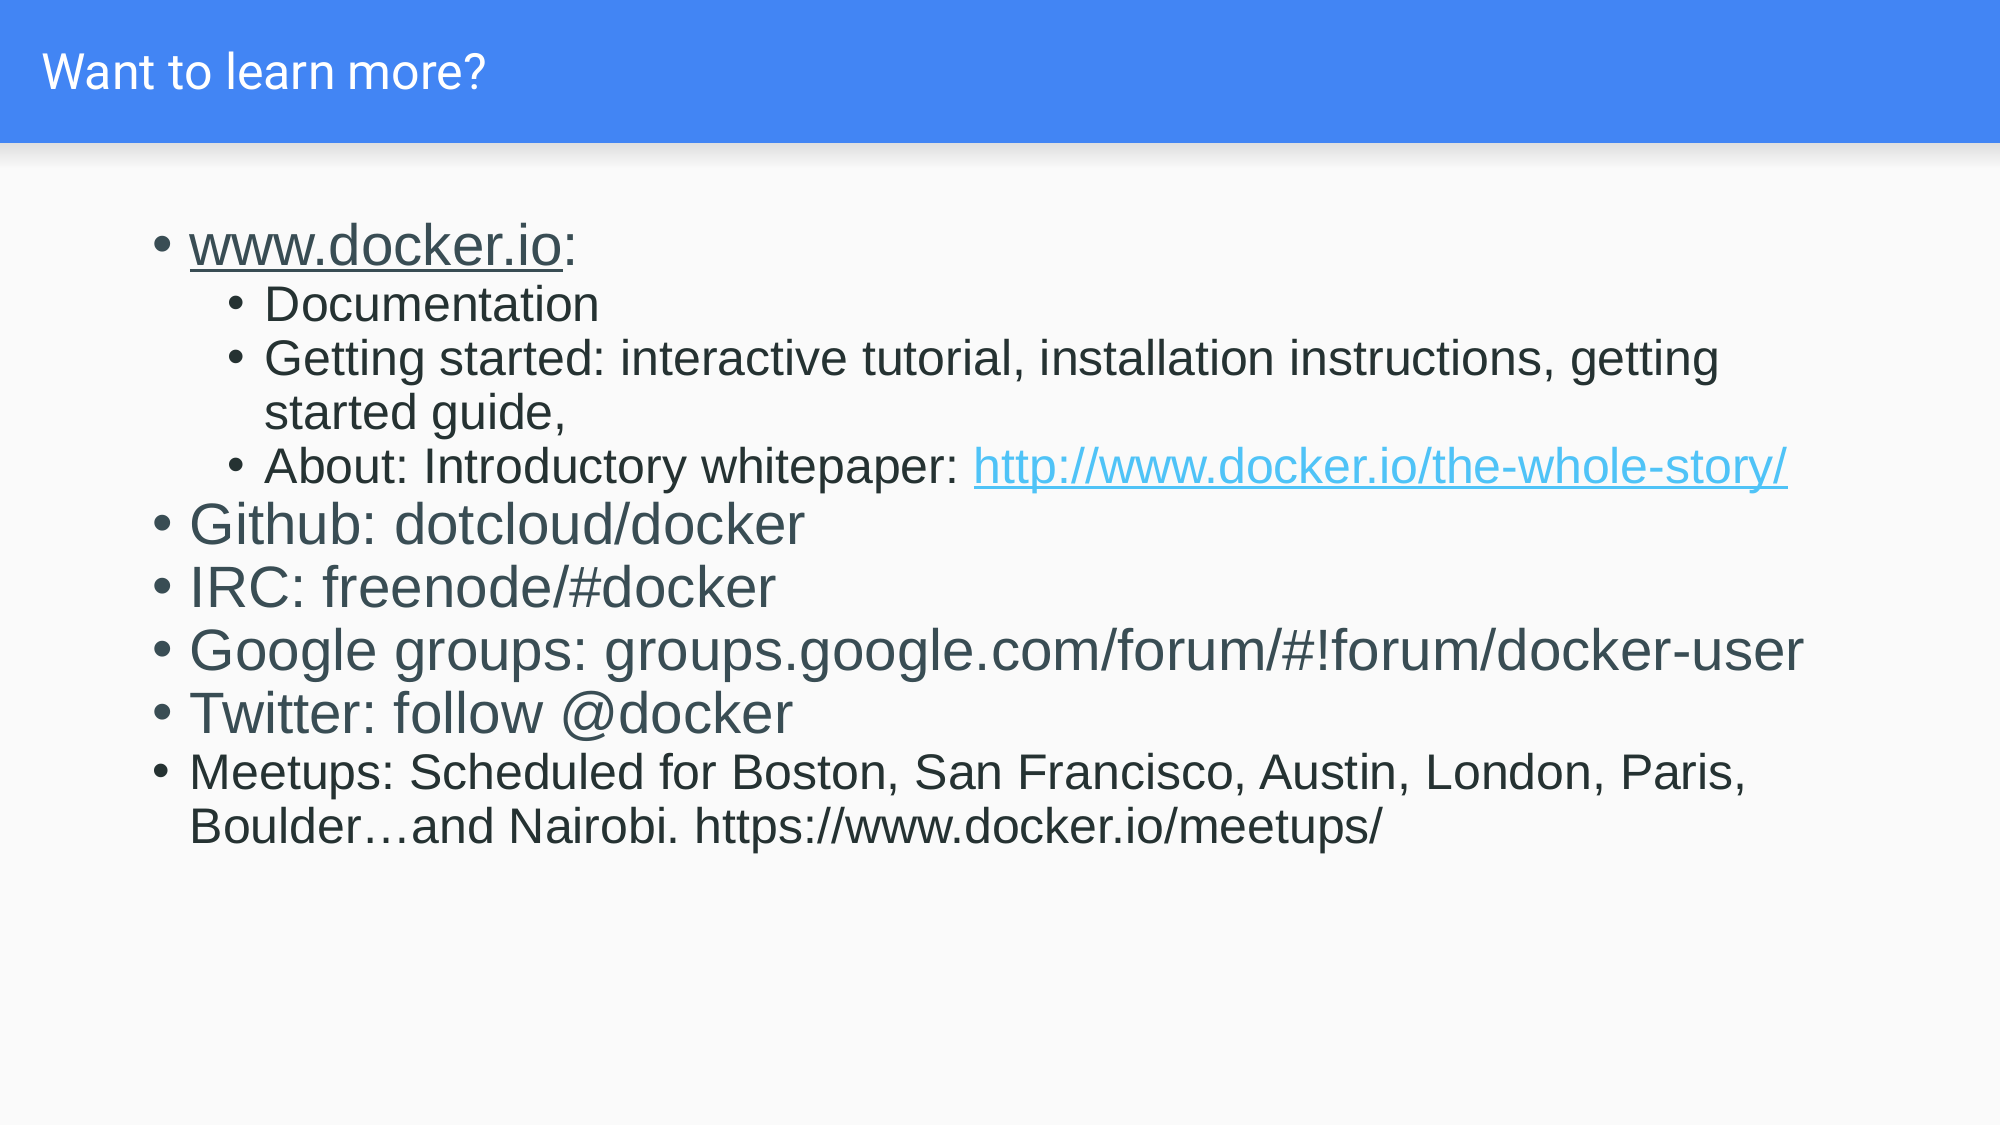

# Want to learn more?
www.docker.io:
Documentation
Getting started: interactive tutorial, installation instructions, getting started guide,
About: Introductory whitepaper: http://www.docker.io/the-whole-story/
Github: dotcloud/docker
IRC: freenode/#docker
Google groups: groups.google.com/forum/#!forum/docker-user
Twitter: follow @docker
Meetups: Scheduled for Boston, San Francisco, Austin, London, Paris, Boulder…and Nairobi. https://www.docker.io/meetups/